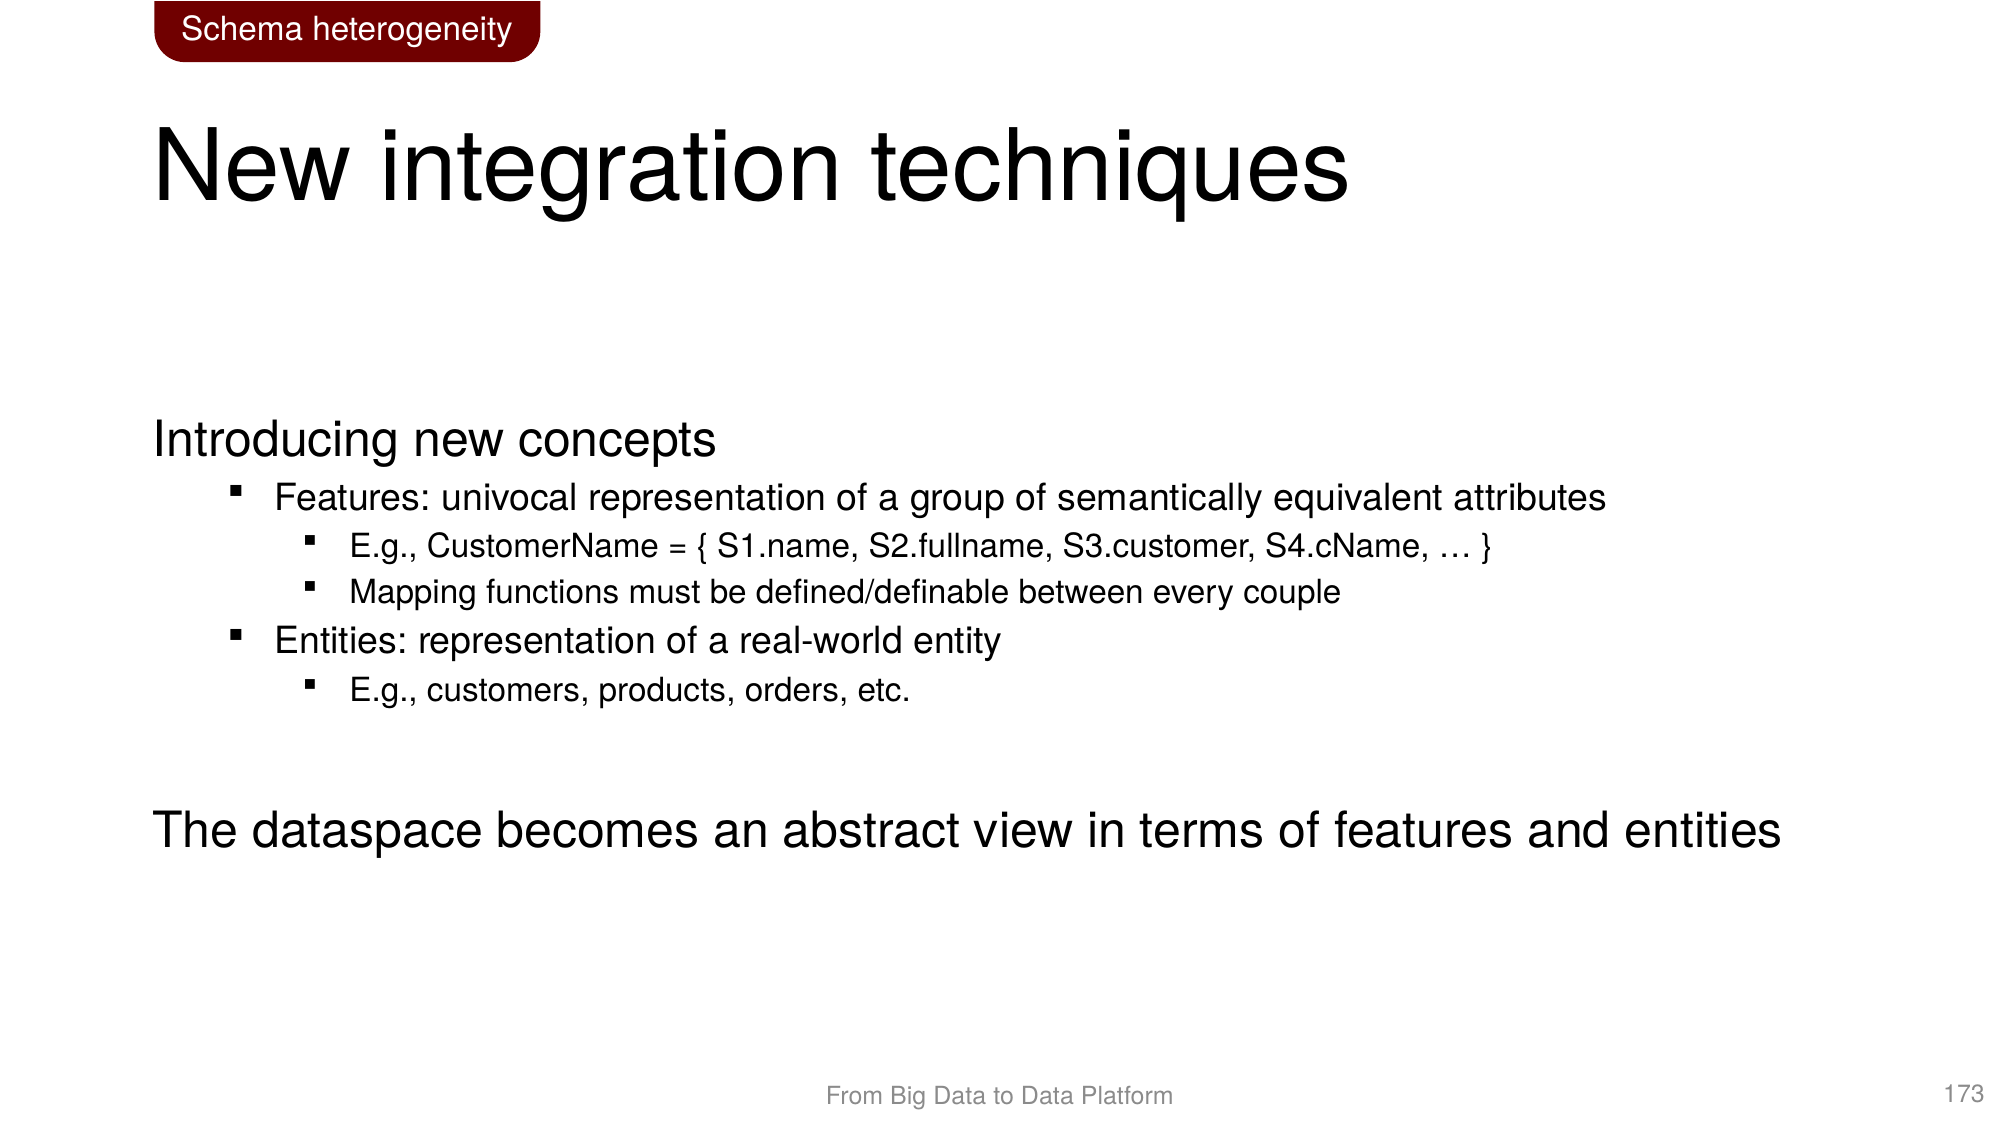

Schema heterogeneity
# New integration techniques
Introducing new concepts
Features: univocal representation of a group of semantically equivalent attributes
E.g., CustomerName = { S1.name, S2.fullname, S3.customer, S4.cName, … }
Mapping functions must be defined/definable between every couple
Entities: representation of a real-world entity
E.g., customers, products, orders, etc.

The dataspace becomes an abstract view in terms of features and entities
173